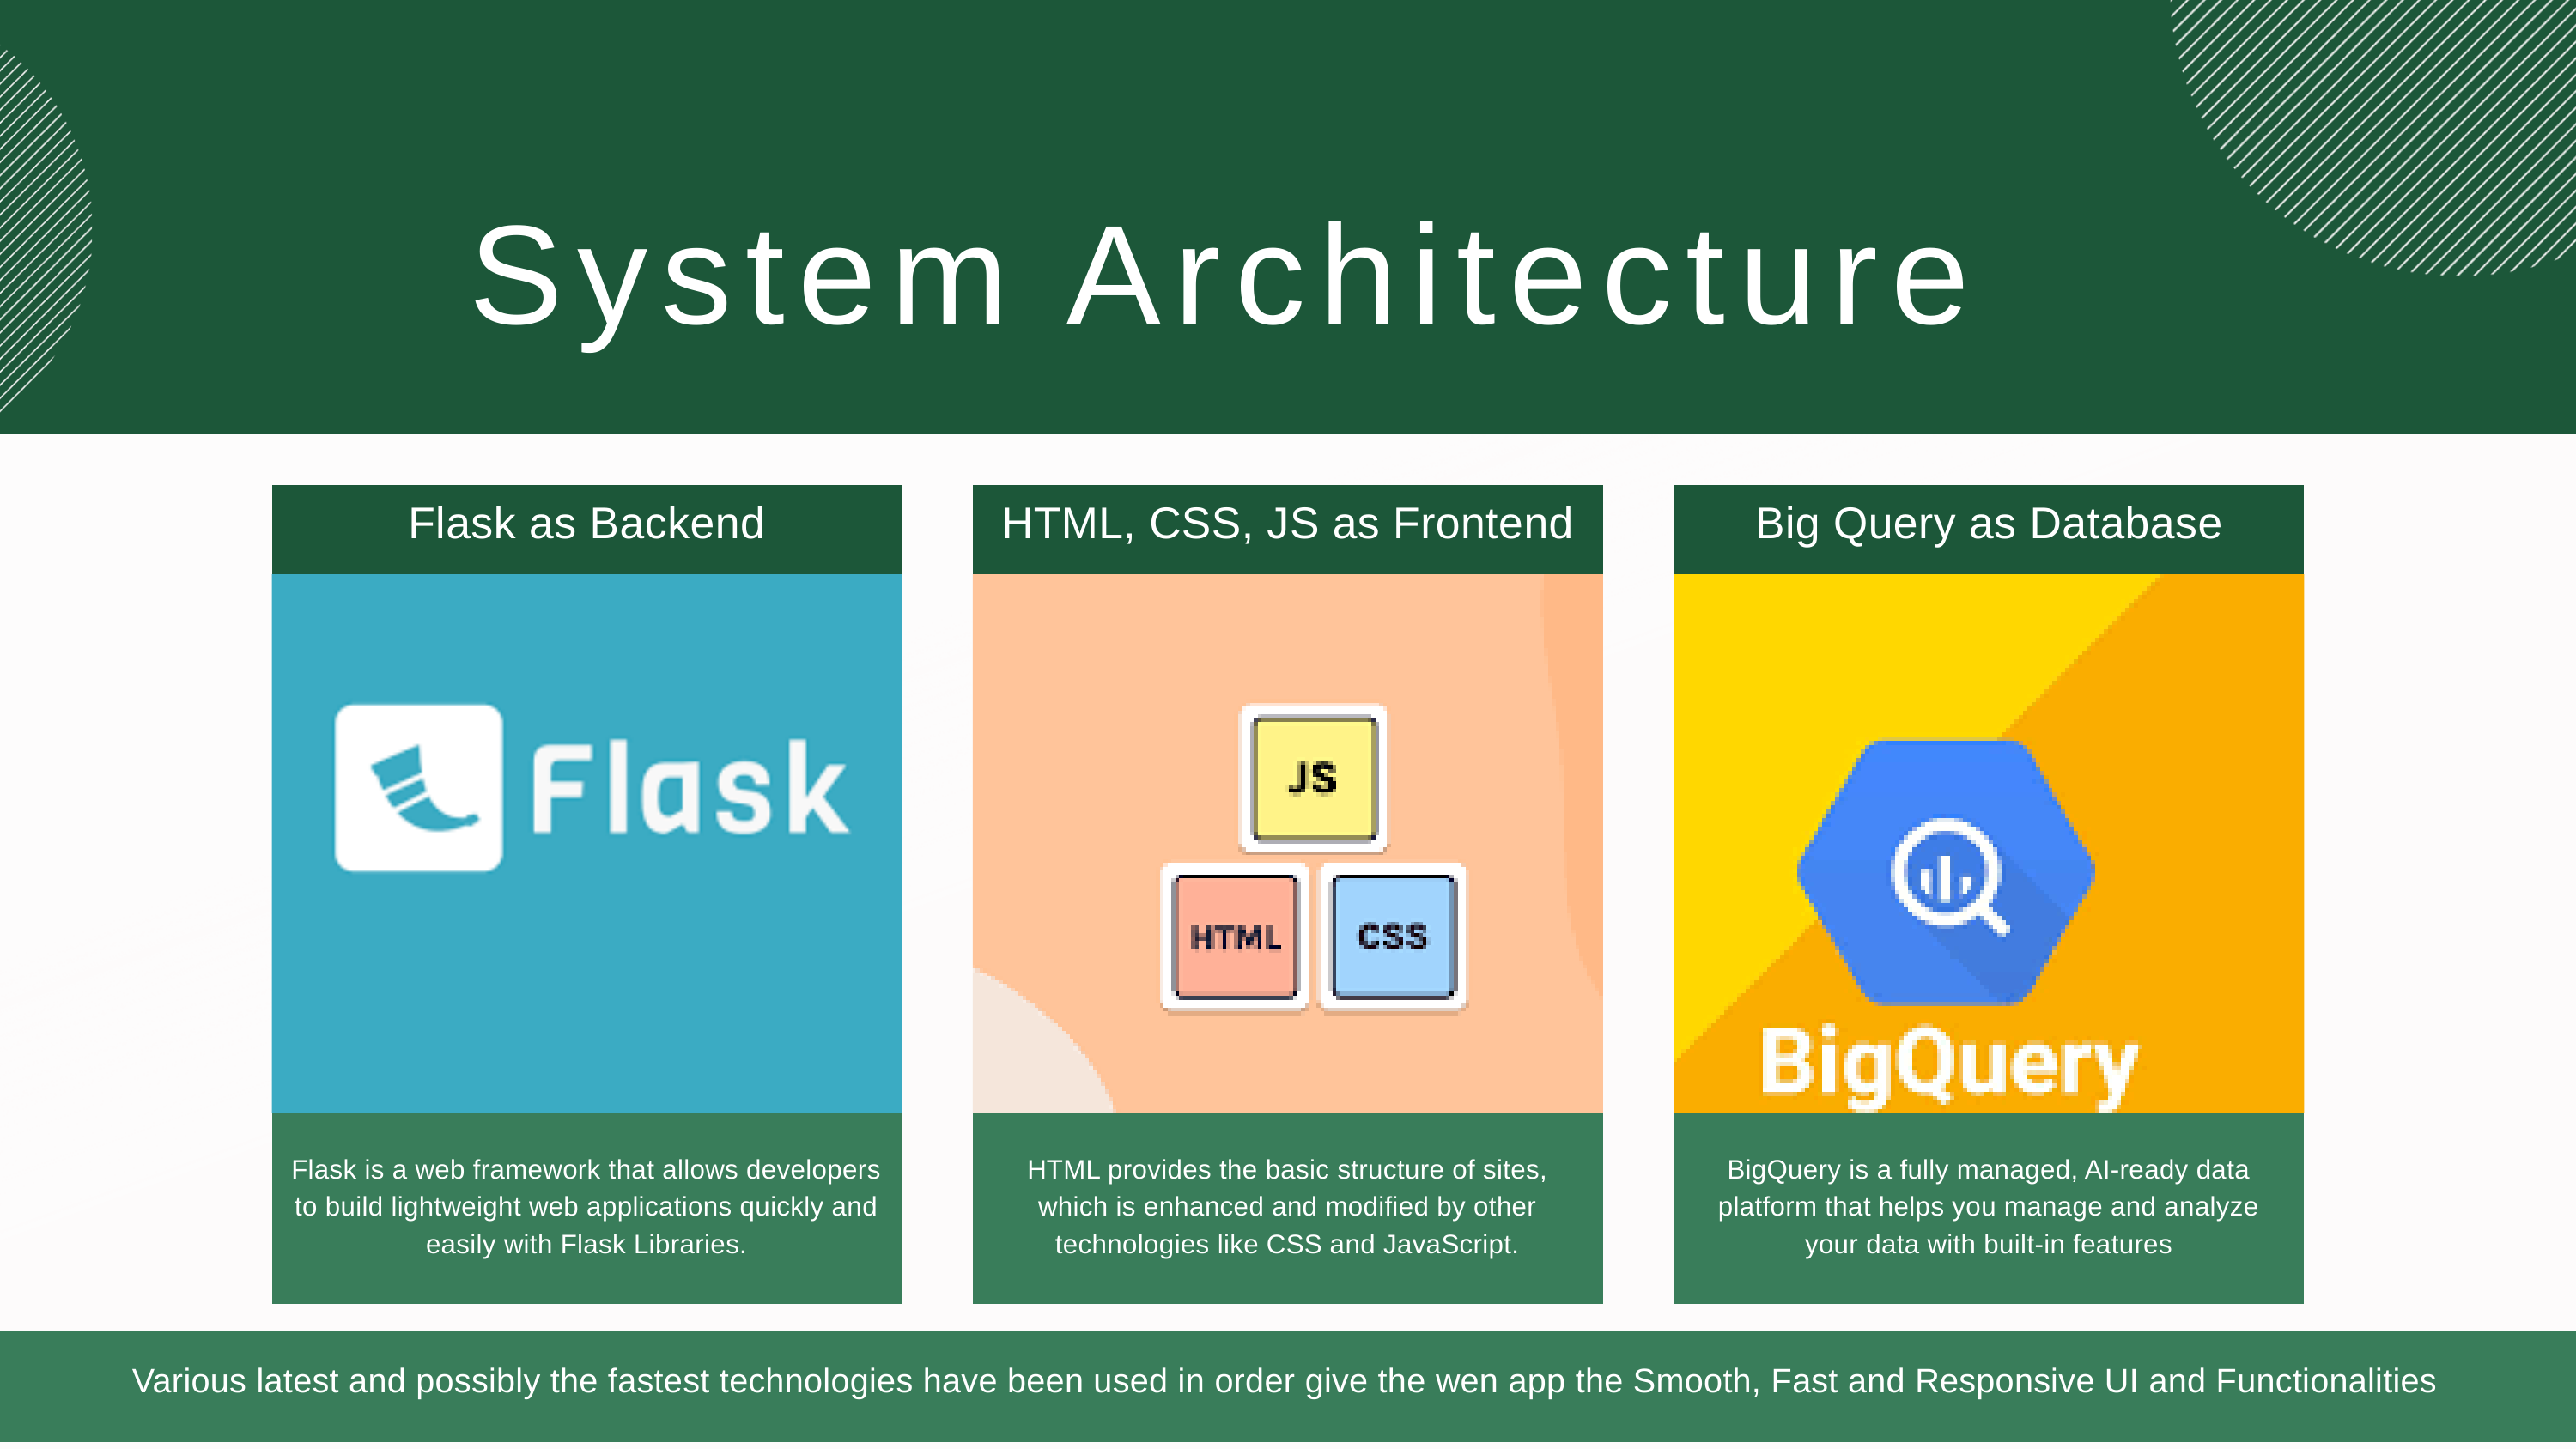

System Architecture

Flask as Backend

HTML, CSS, JS as Frontend

Big Query as Database

Flask is a web framework that allows developers to build lightweight web applications quickly and easily with Flask Libraries.

HTML provides the basic structure of sites, which is enhanced and modified by other technologies like CSS and JavaScript.

BigQuery is a fully managed, AI-ready data platform that helps you manage and analyze your data with built-in features

Various latest and possibly the fastest technologies have been used in order give the wen app the Smooth, Fast and Responsive UI and Functionalities